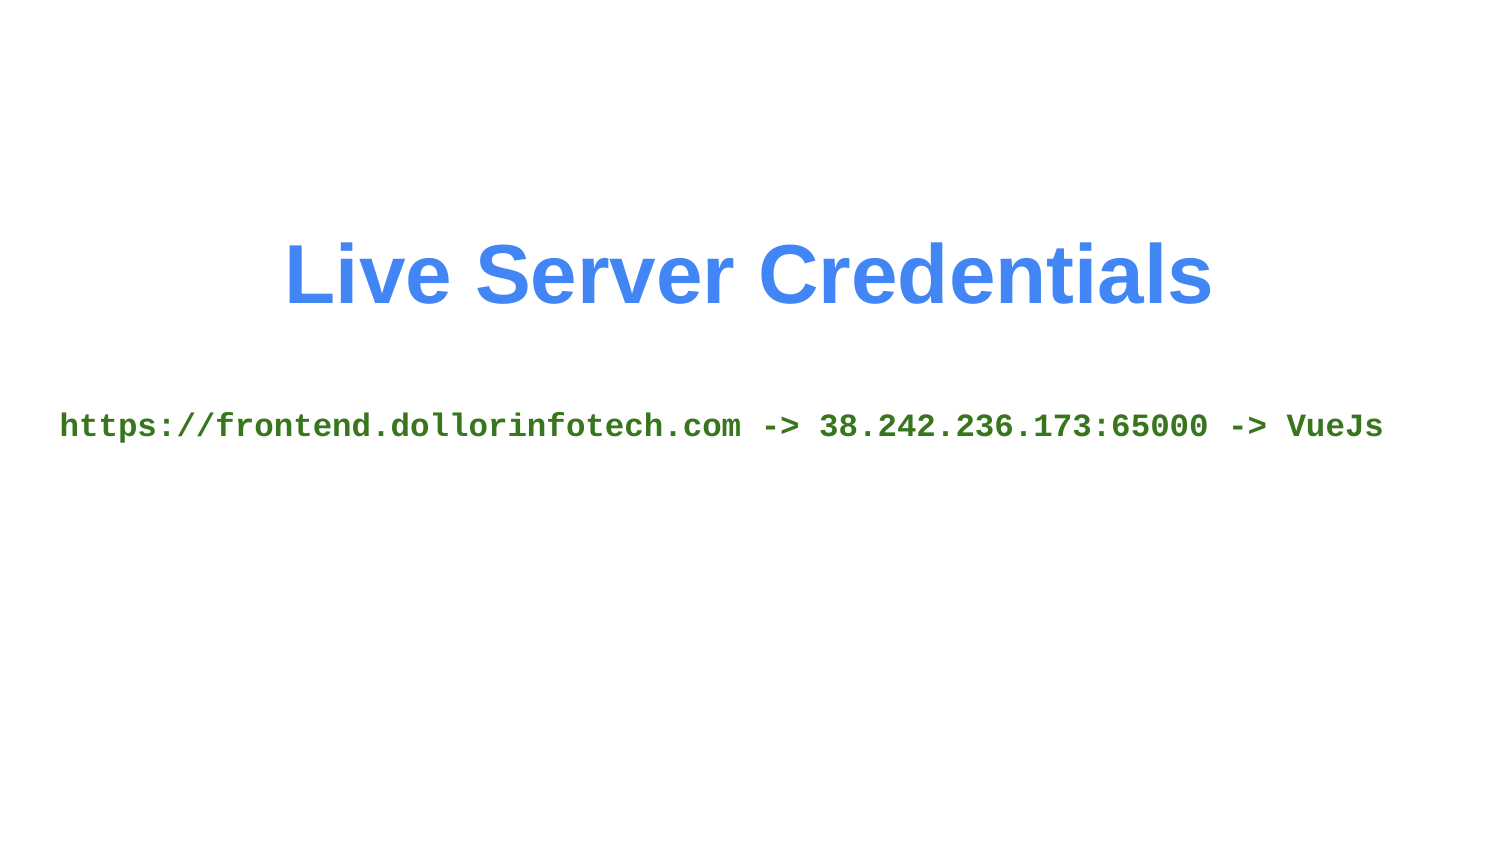

# Live Server Credentials
https://frontend.dollorinfotech.com -> 38.242.236.173:65000 -> VueJs